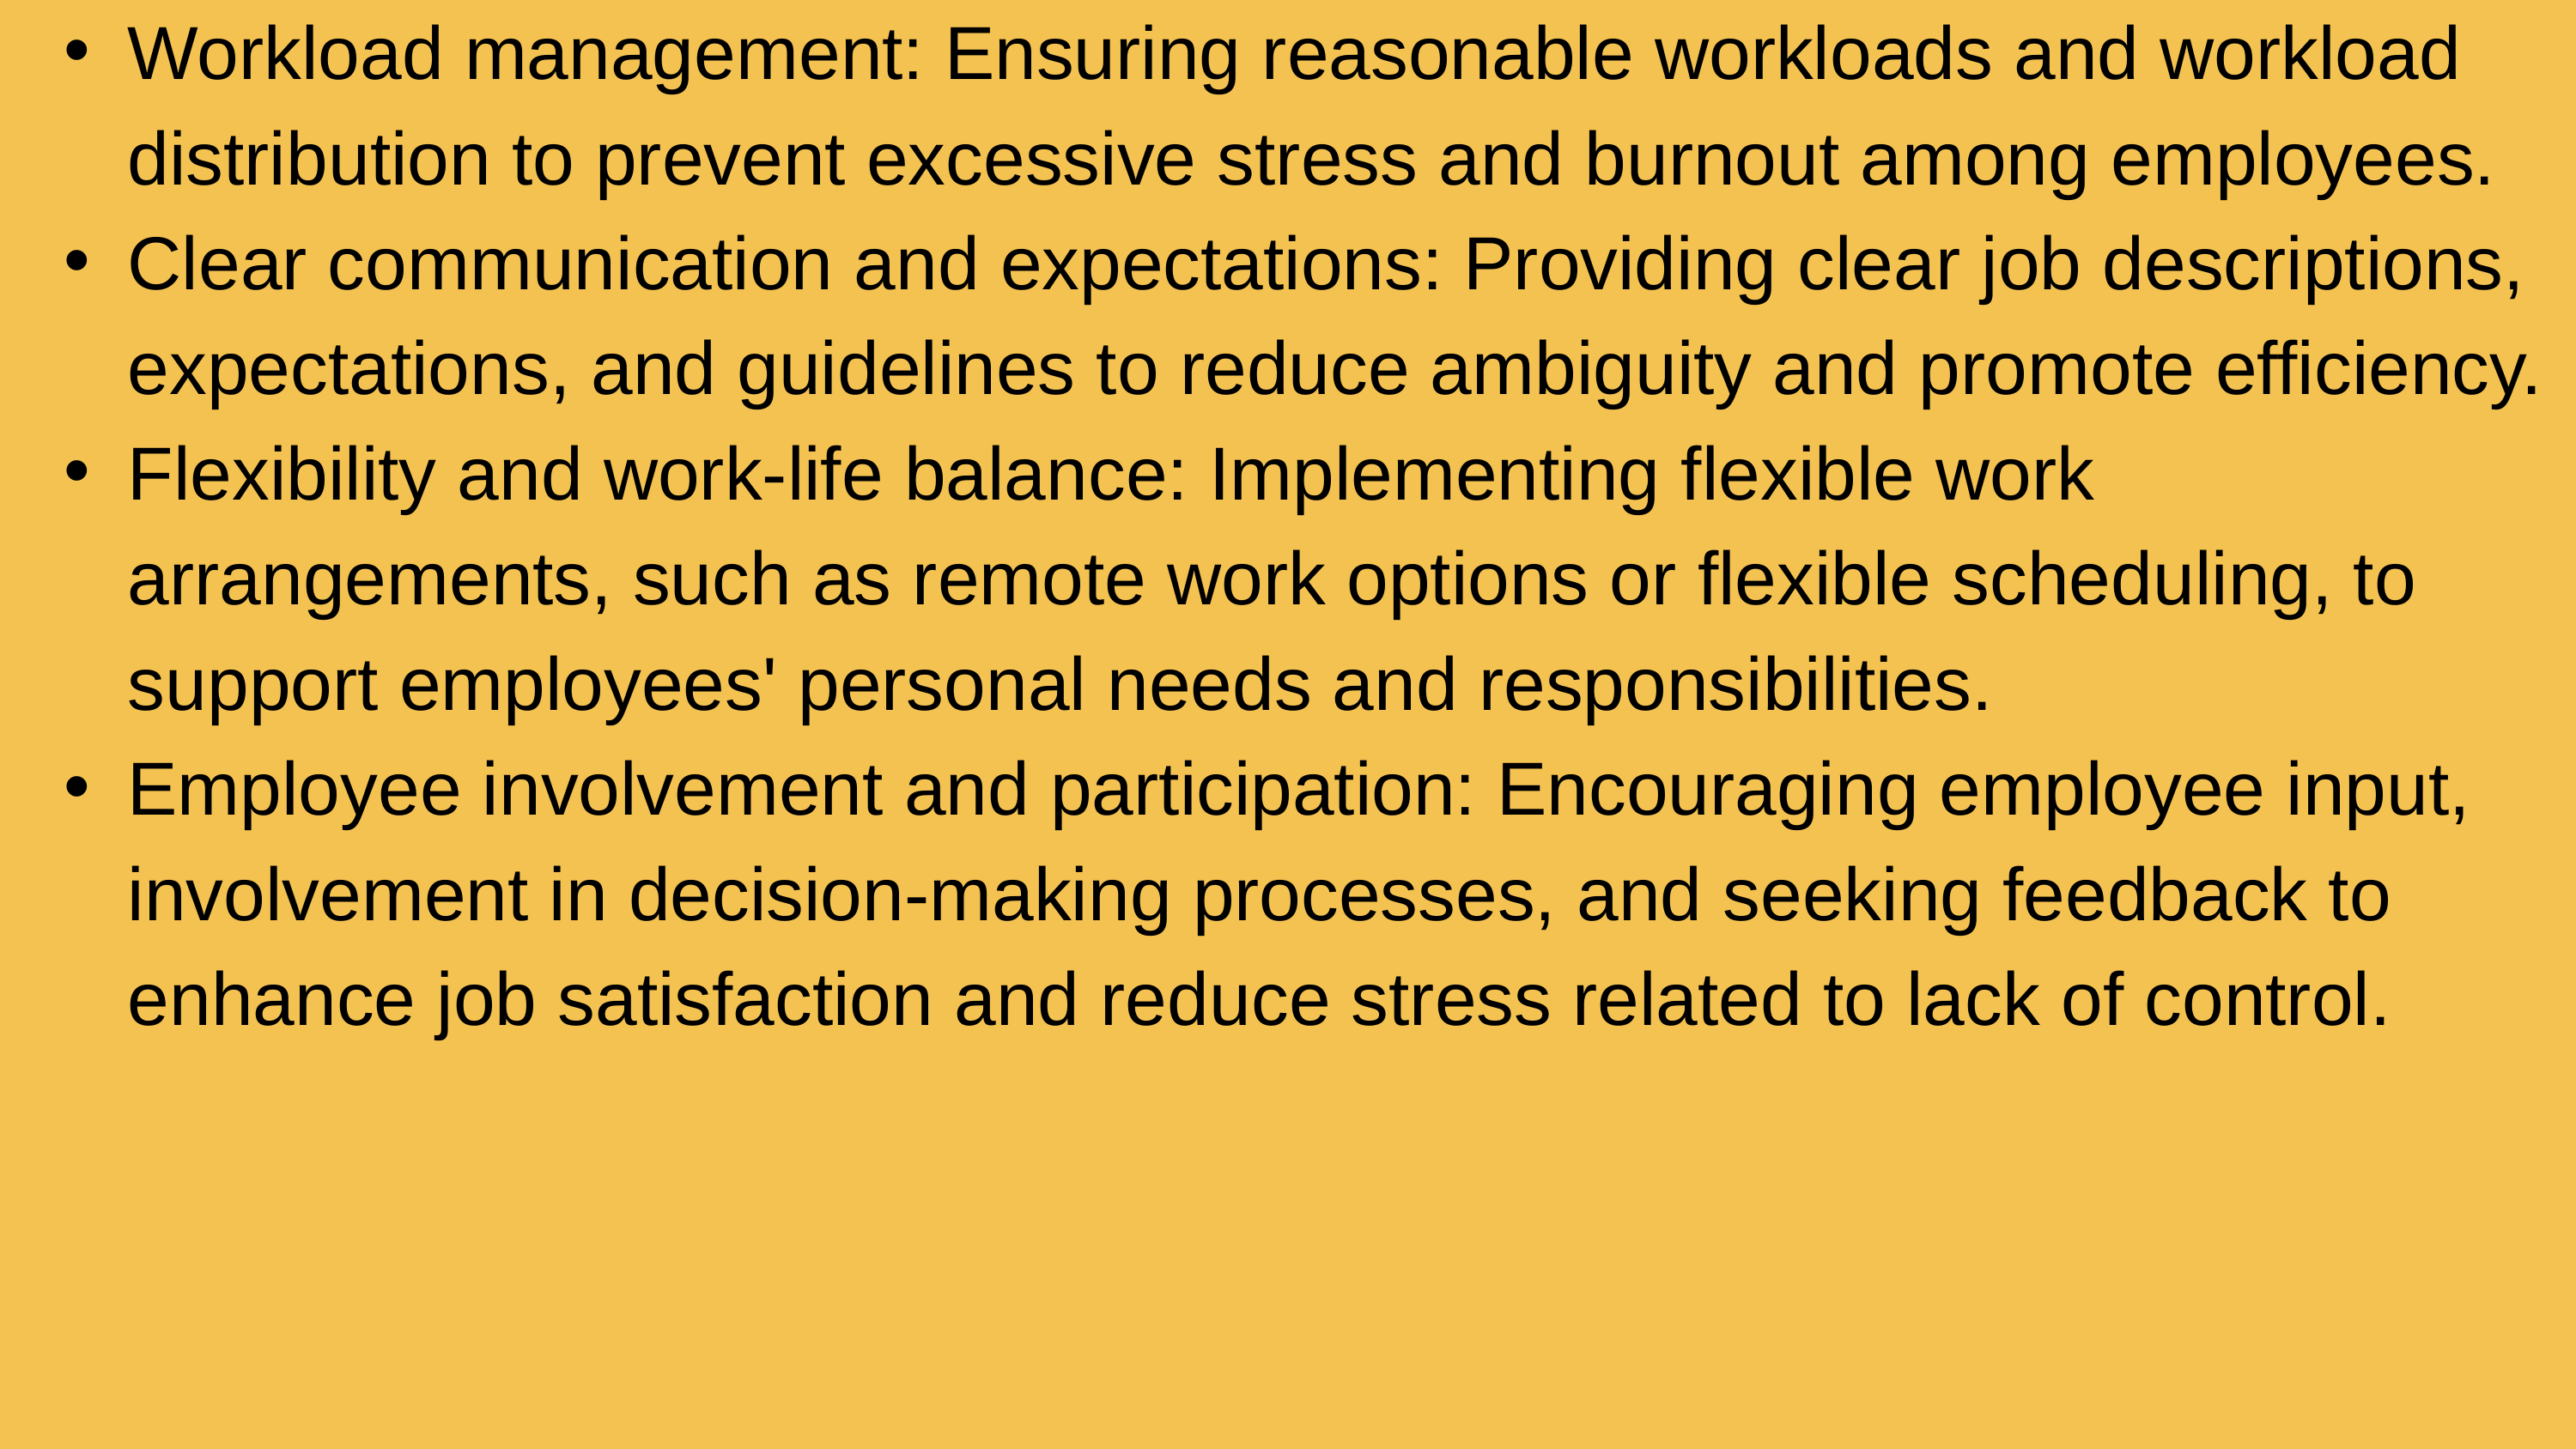

Workload management: Ensuring reasonable workloads and workload distribution to prevent excessive stress and burnout among employees.
Clear communication and expectations: Providing clear job descriptions, expectations, and guidelines to reduce ambiguity and promote efficiency.
Flexibility and work-life balance: Implementing flexible work arrangements, such as remote work options or flexible scheduling, to support employees' personal needs and responsibilities.
Employee involvement and participation: Encouraging employee input, involvement in decision-making processes, and seeking feedback to enhance job satisfaction and reduce stress related to lack of control.